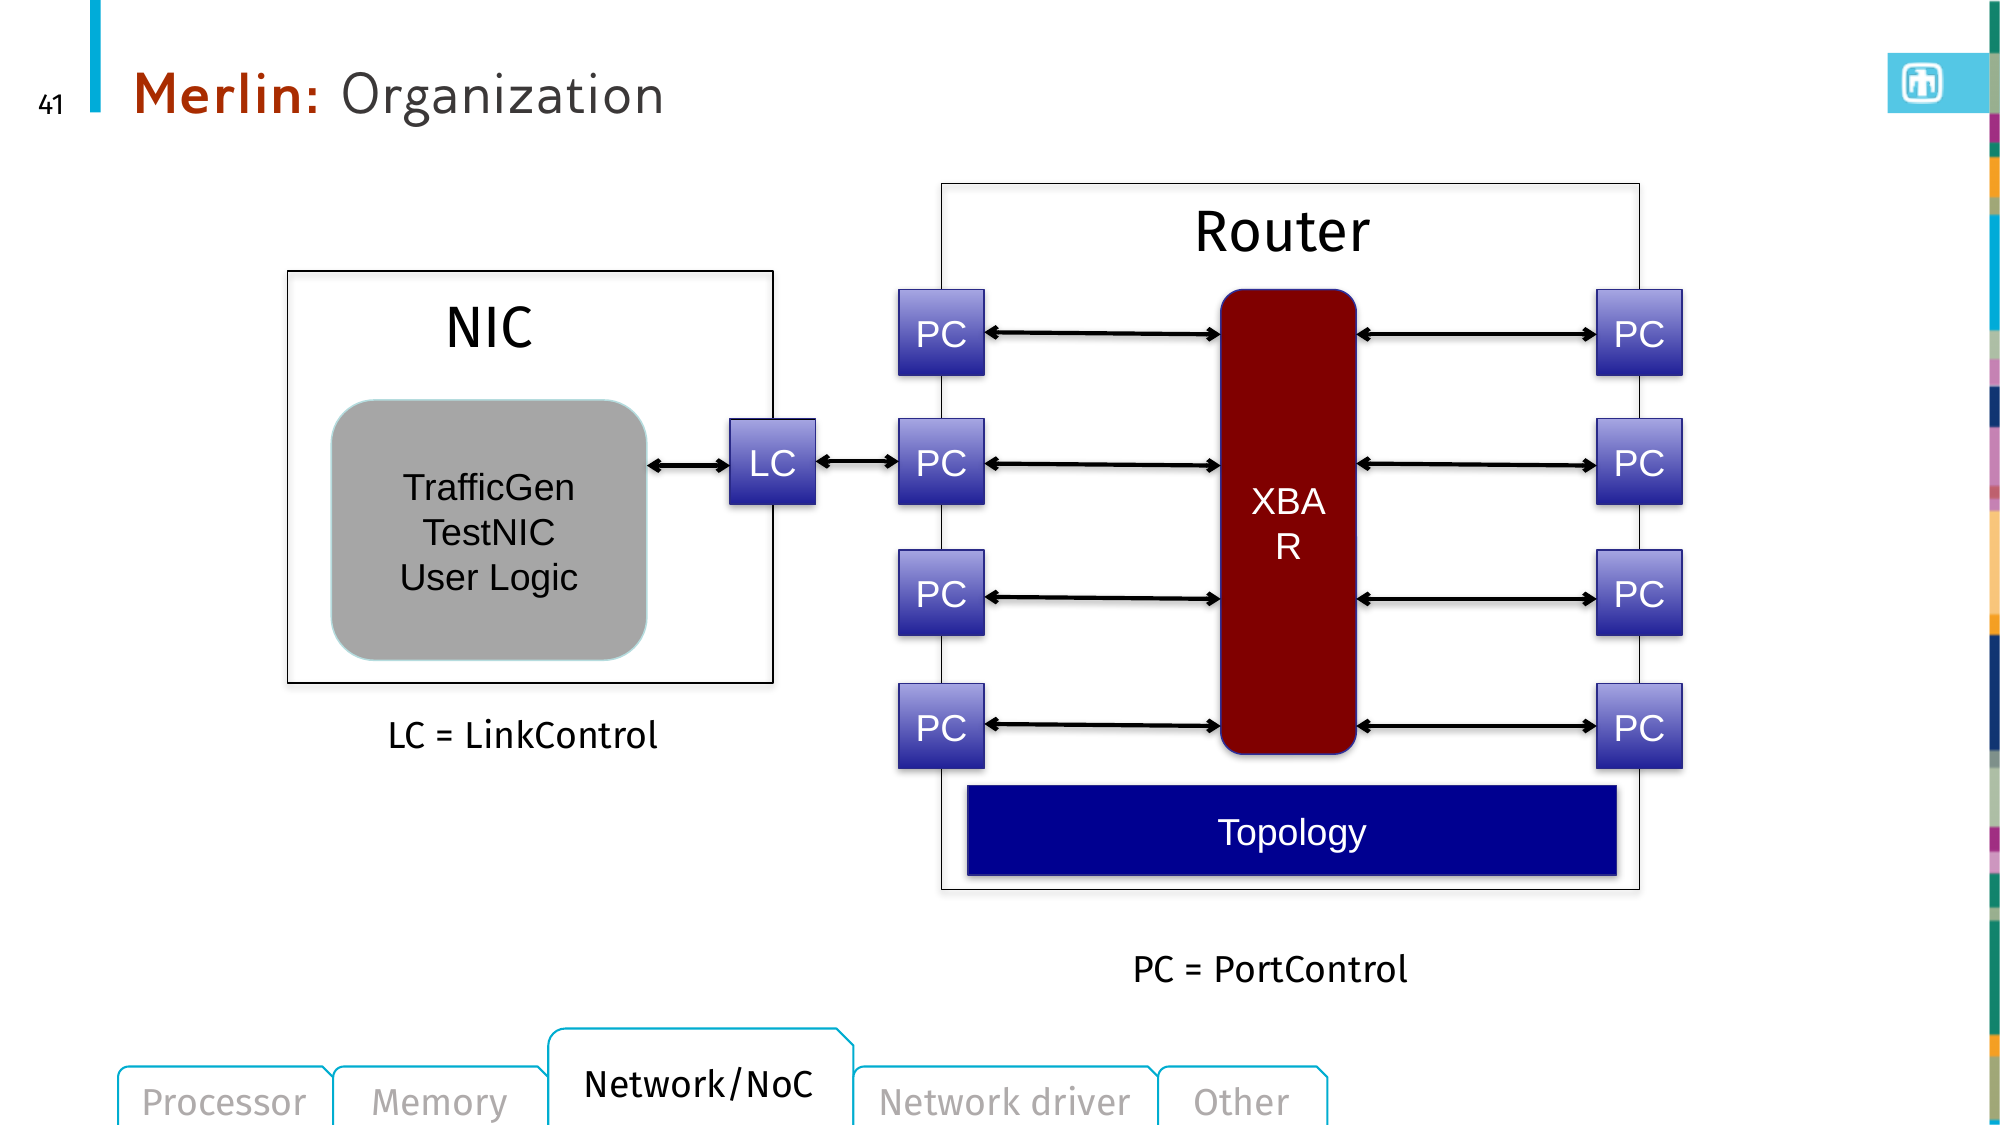

# Merlin: Organization
41

Router

NIC
PC
XBAR
PC
TrafficGen
TestNIC
User Logic
LC
PC
PC
PC
PC
PC
PC
LC = LinkControl
Topology
PC = PortControl
Network/NoC
Processor
Memory
Network driver
Other